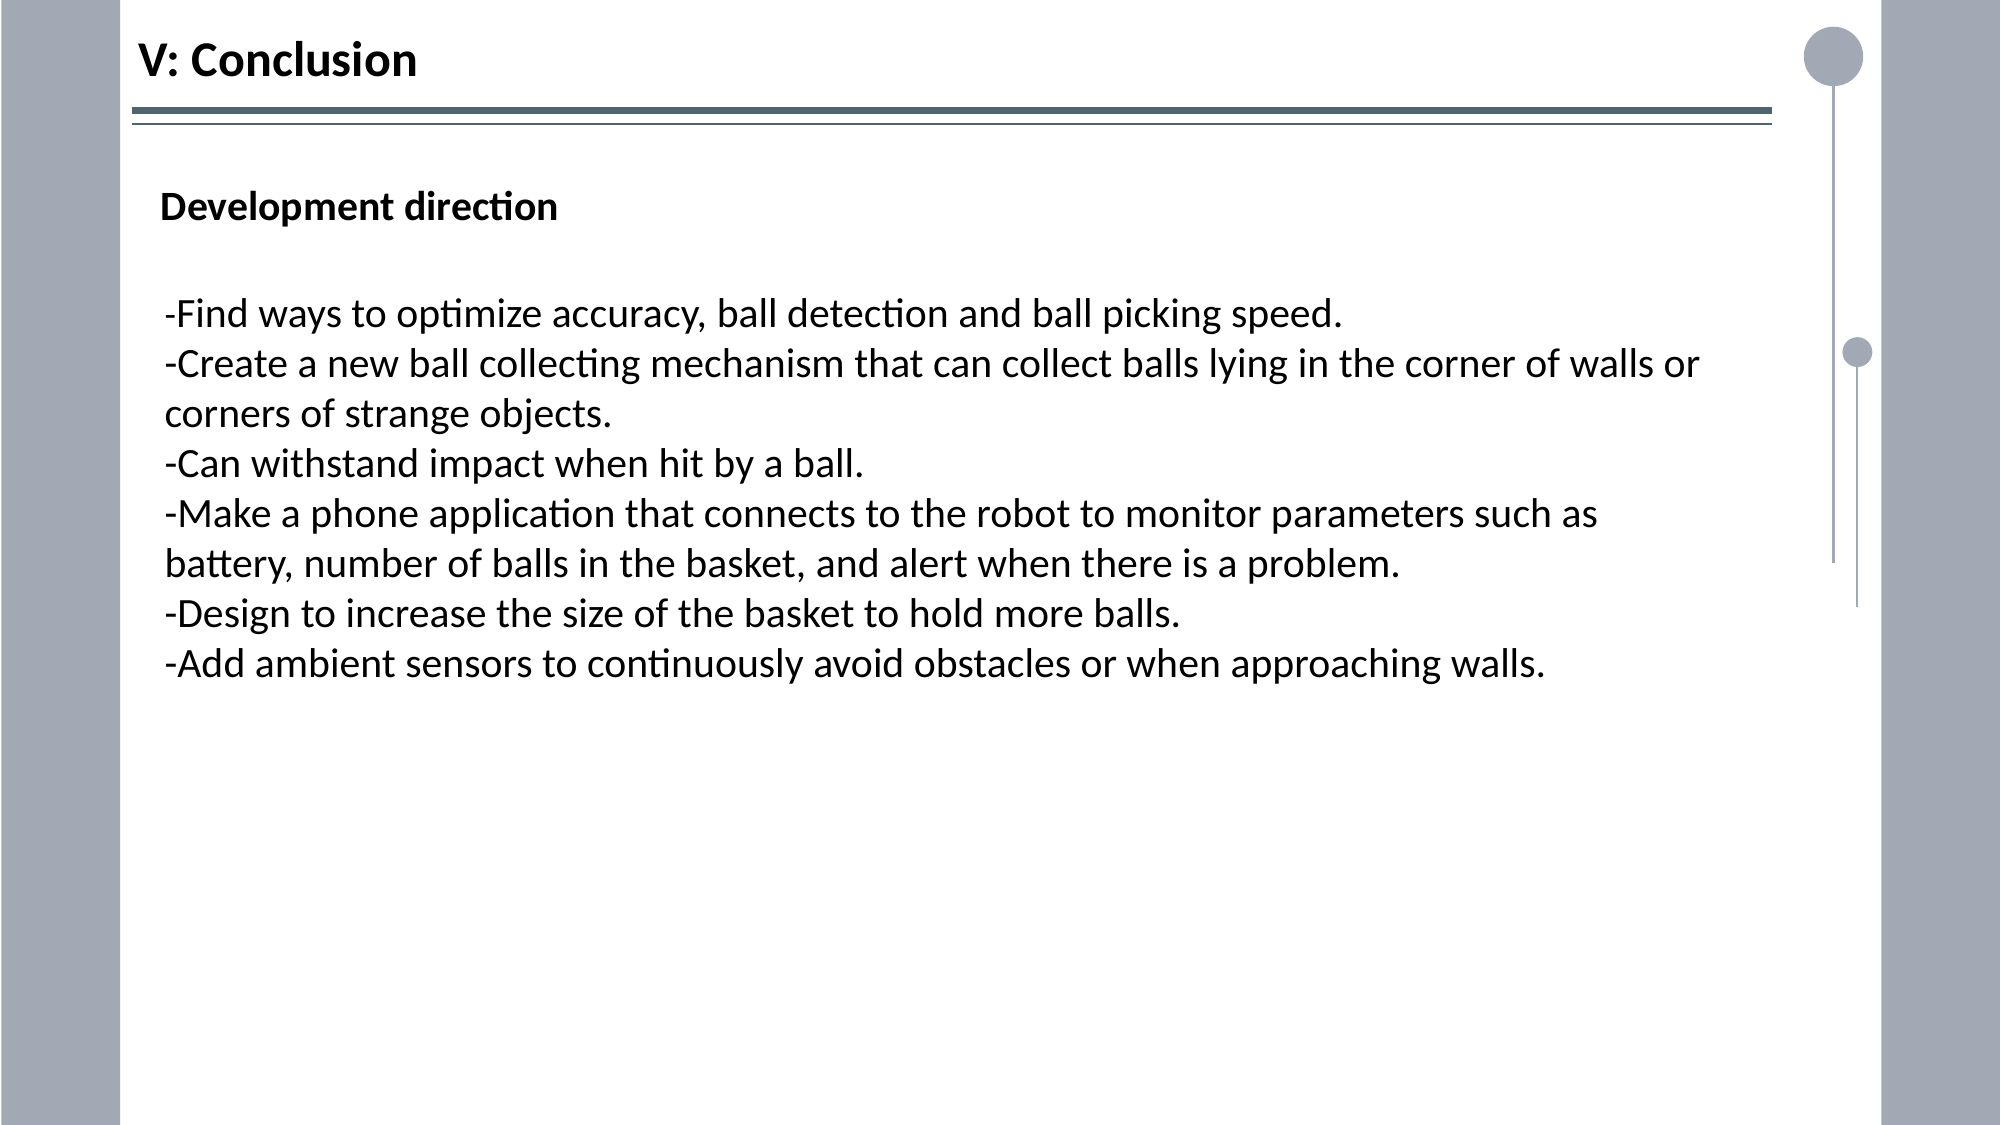

V: Conclusion

CONTENTS
Development direction
-Find ways to optimize accuracy, ball detection and ball picking speed.
-Create a new ball collecting mechanism that can collect balls lying in the corner of walls or corners of strange objects.
-Can withstand impact when hit by a ball.
-Make a phone application that connects to the robot to monitor parameters such as battery, number of balls in the basket, and alert when there is a problem.
-Design to increase the size of the basket to hold more balls.
-Add ambient sensors to continuously avoid obstacles or when approaching walls.